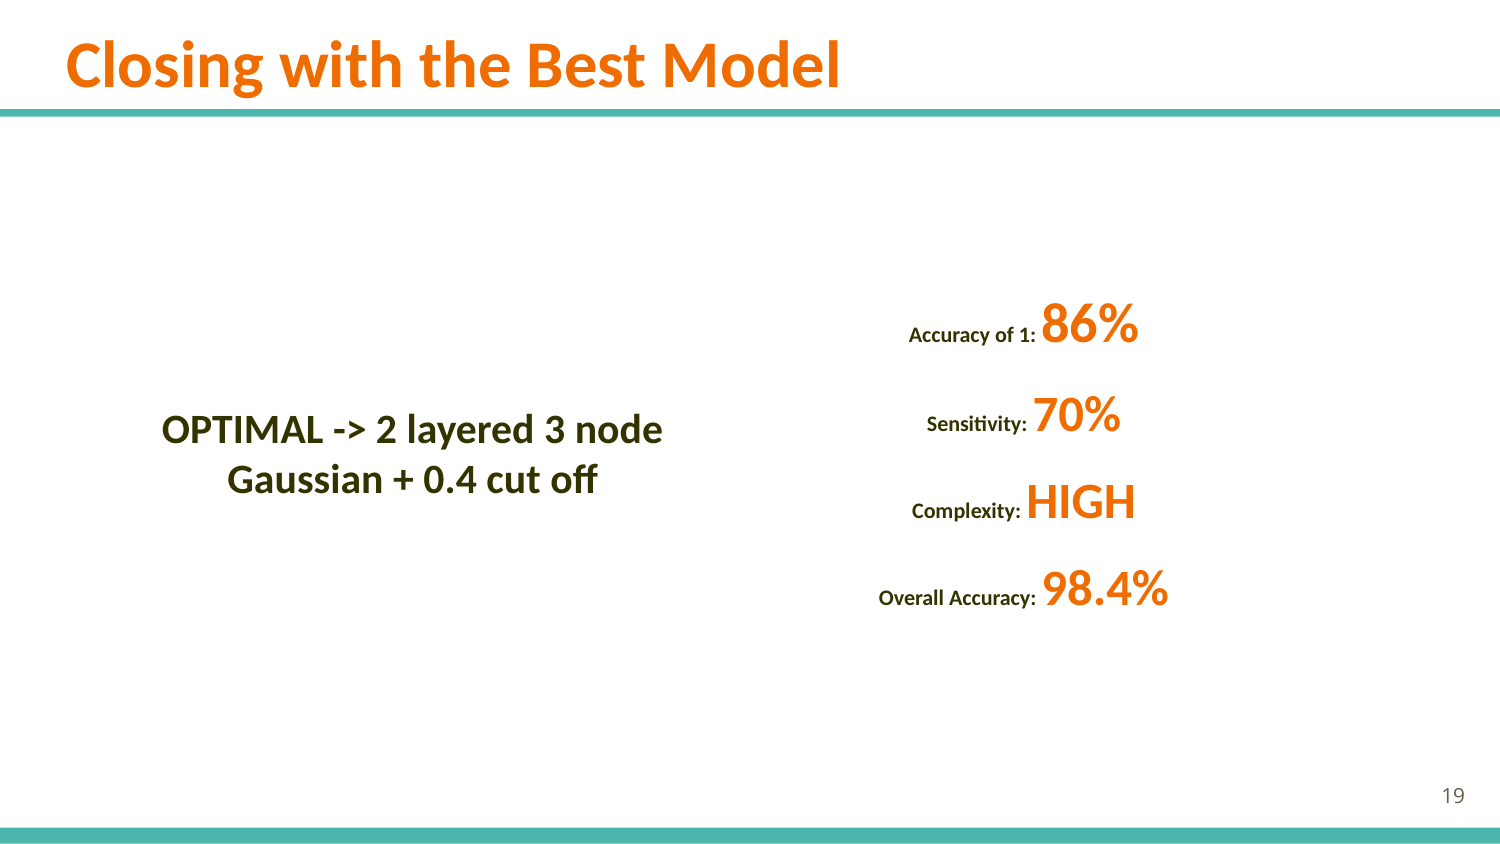

Closing with the Best Model

Accuracy of 1: 86%

Sensitivity: 70%

Complexity: HIGH

Overall Accuracy: 98.4%
# OPTIMAL -> 2 layered 3 node Gaussian + 0.4 cut off
19